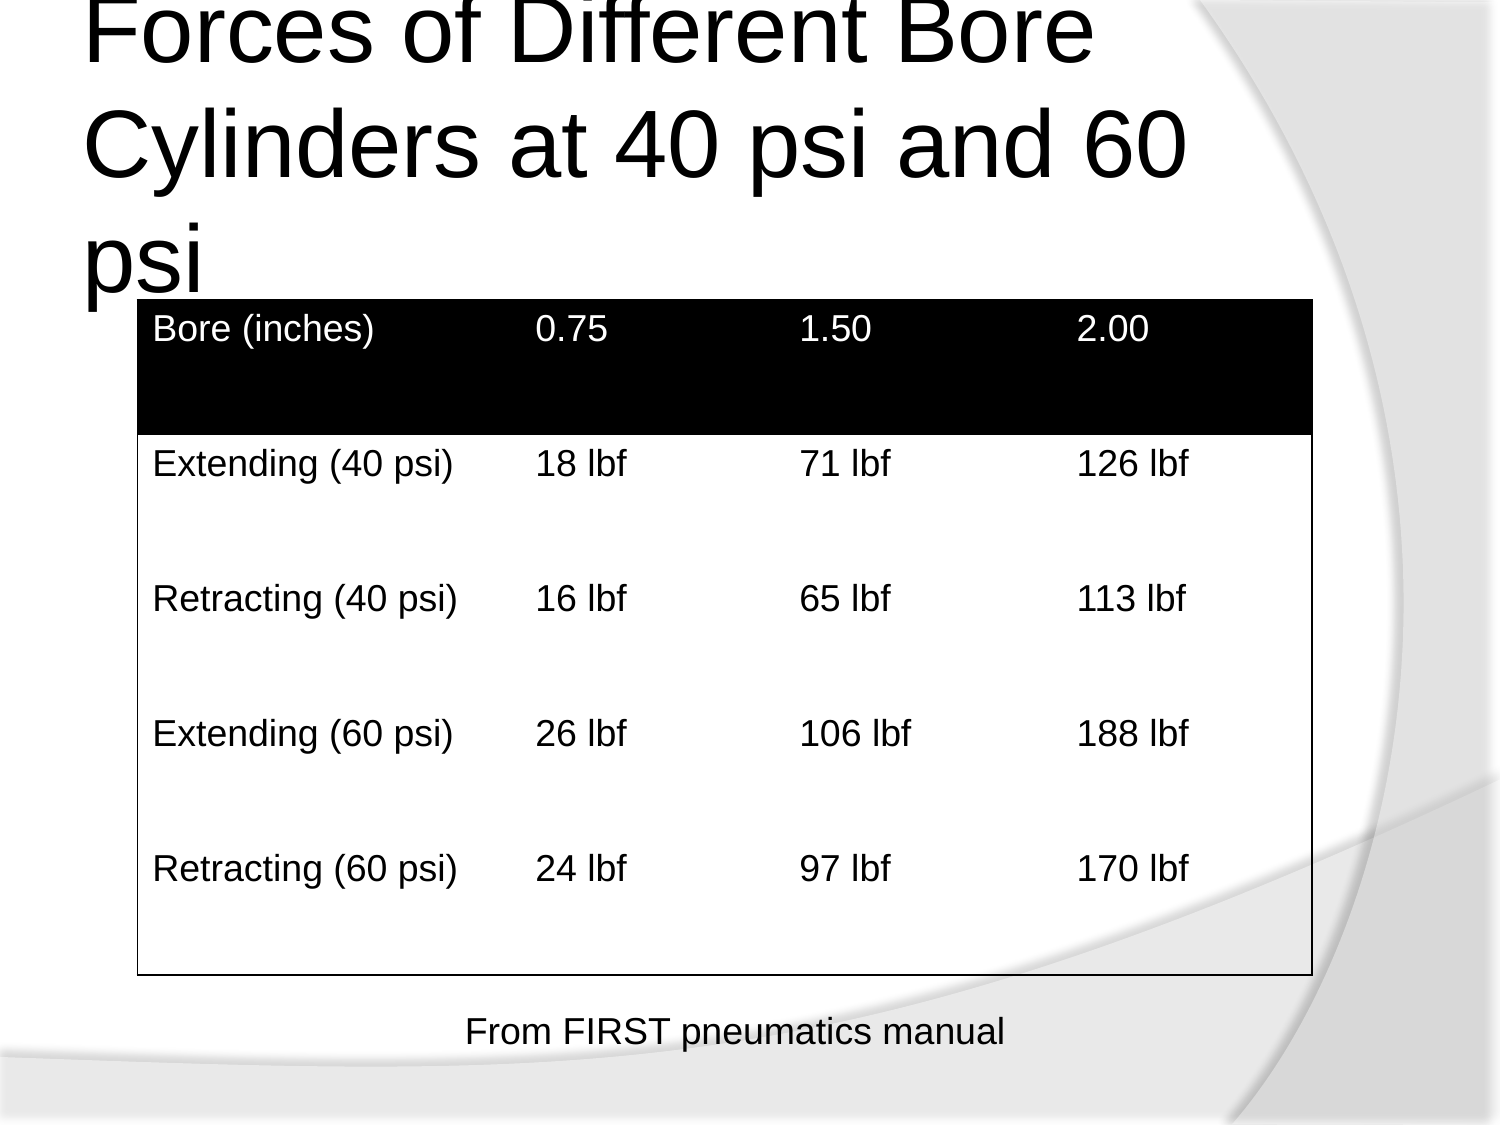

# Forces of Different Bore Cylinders at 40 psi and 60 psi
| Bore (inches) | 0.75 | 1.50 | 2.00 |
| --- | --- | --- | --- |
| Extending (40 psi) | 18 lbf | 71 lbf | 126 lbf |
| Retracting (40 psi) | 16 lbf | 65 lbf | 113 lbf |
| Extending (60 psi) | 26 lbf | 106 lbf | 188 lbf |
| Retracting (60 psi) | 24 lbf | 97 lbf | 170 lbf |
From FIRST pneumatics manual